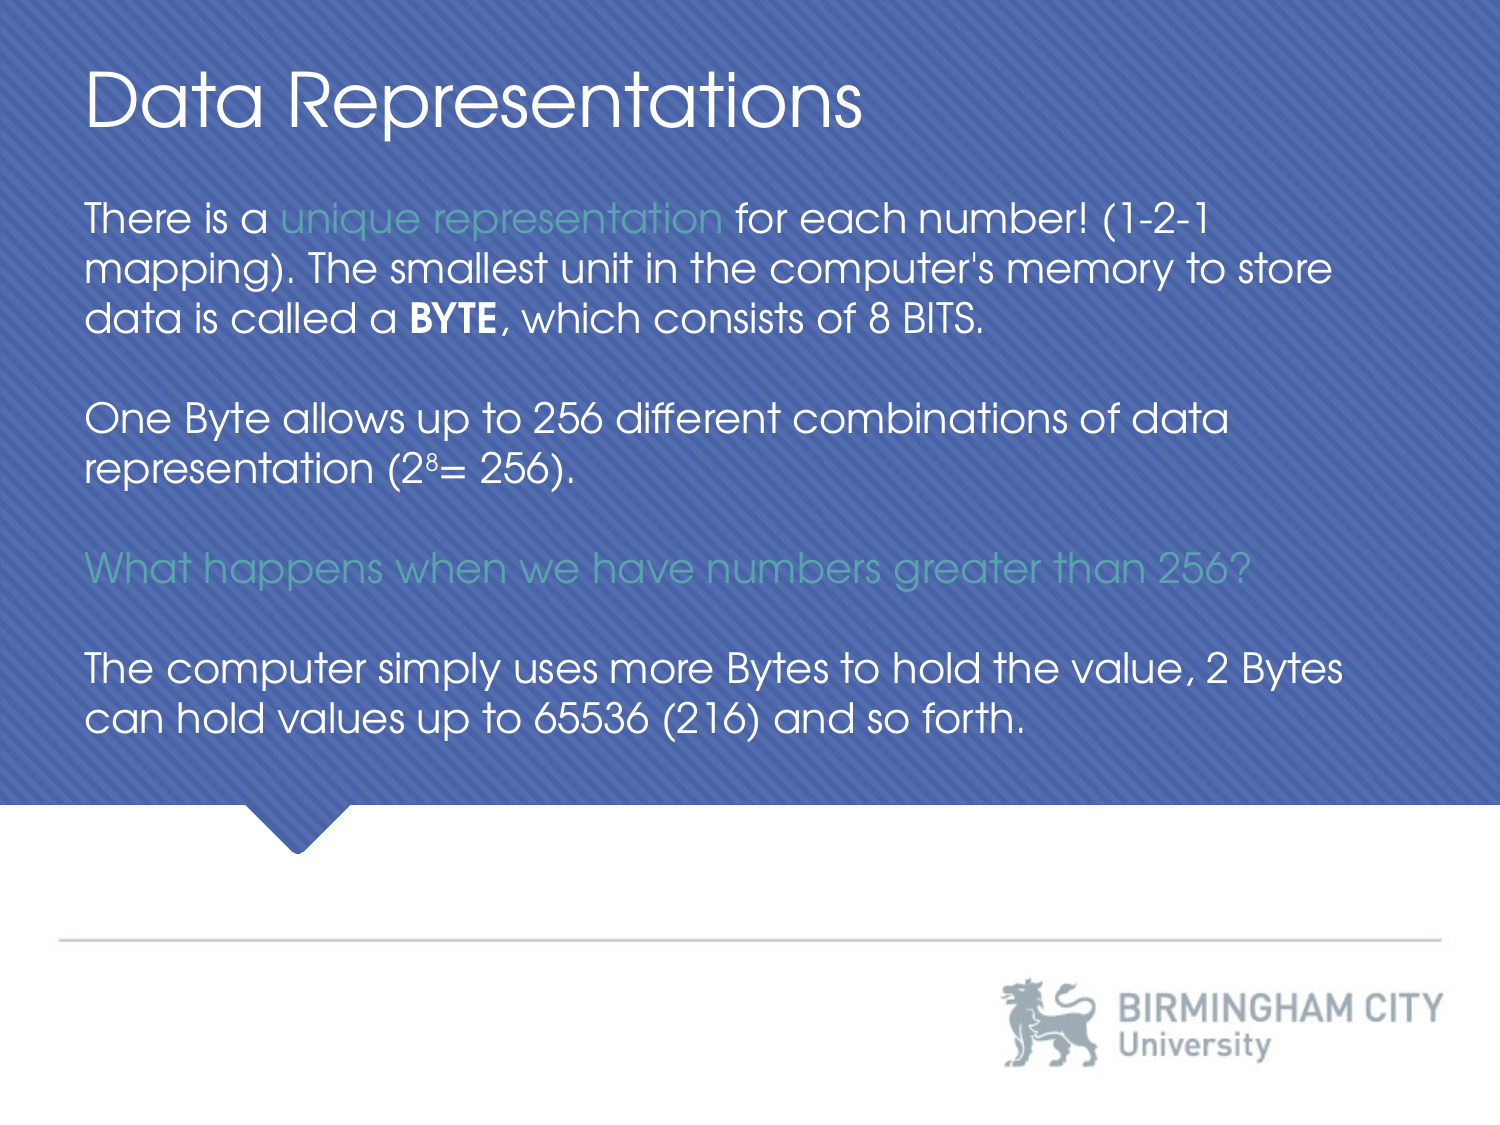

Data Representations

There is a unique representation for each number! (1-2-1 mapping). The smallest unit in the computer's memory to store data is called a BYTE, which consists of 8 BITS.

One Byte allows up to 256 different combinations of data representation (28= 256).

What happens when we have numbers greater than 256?

The computer simply uses more Bytes to hold the value, 2 Bytes can hold values up to 65536 (216) and so forth.